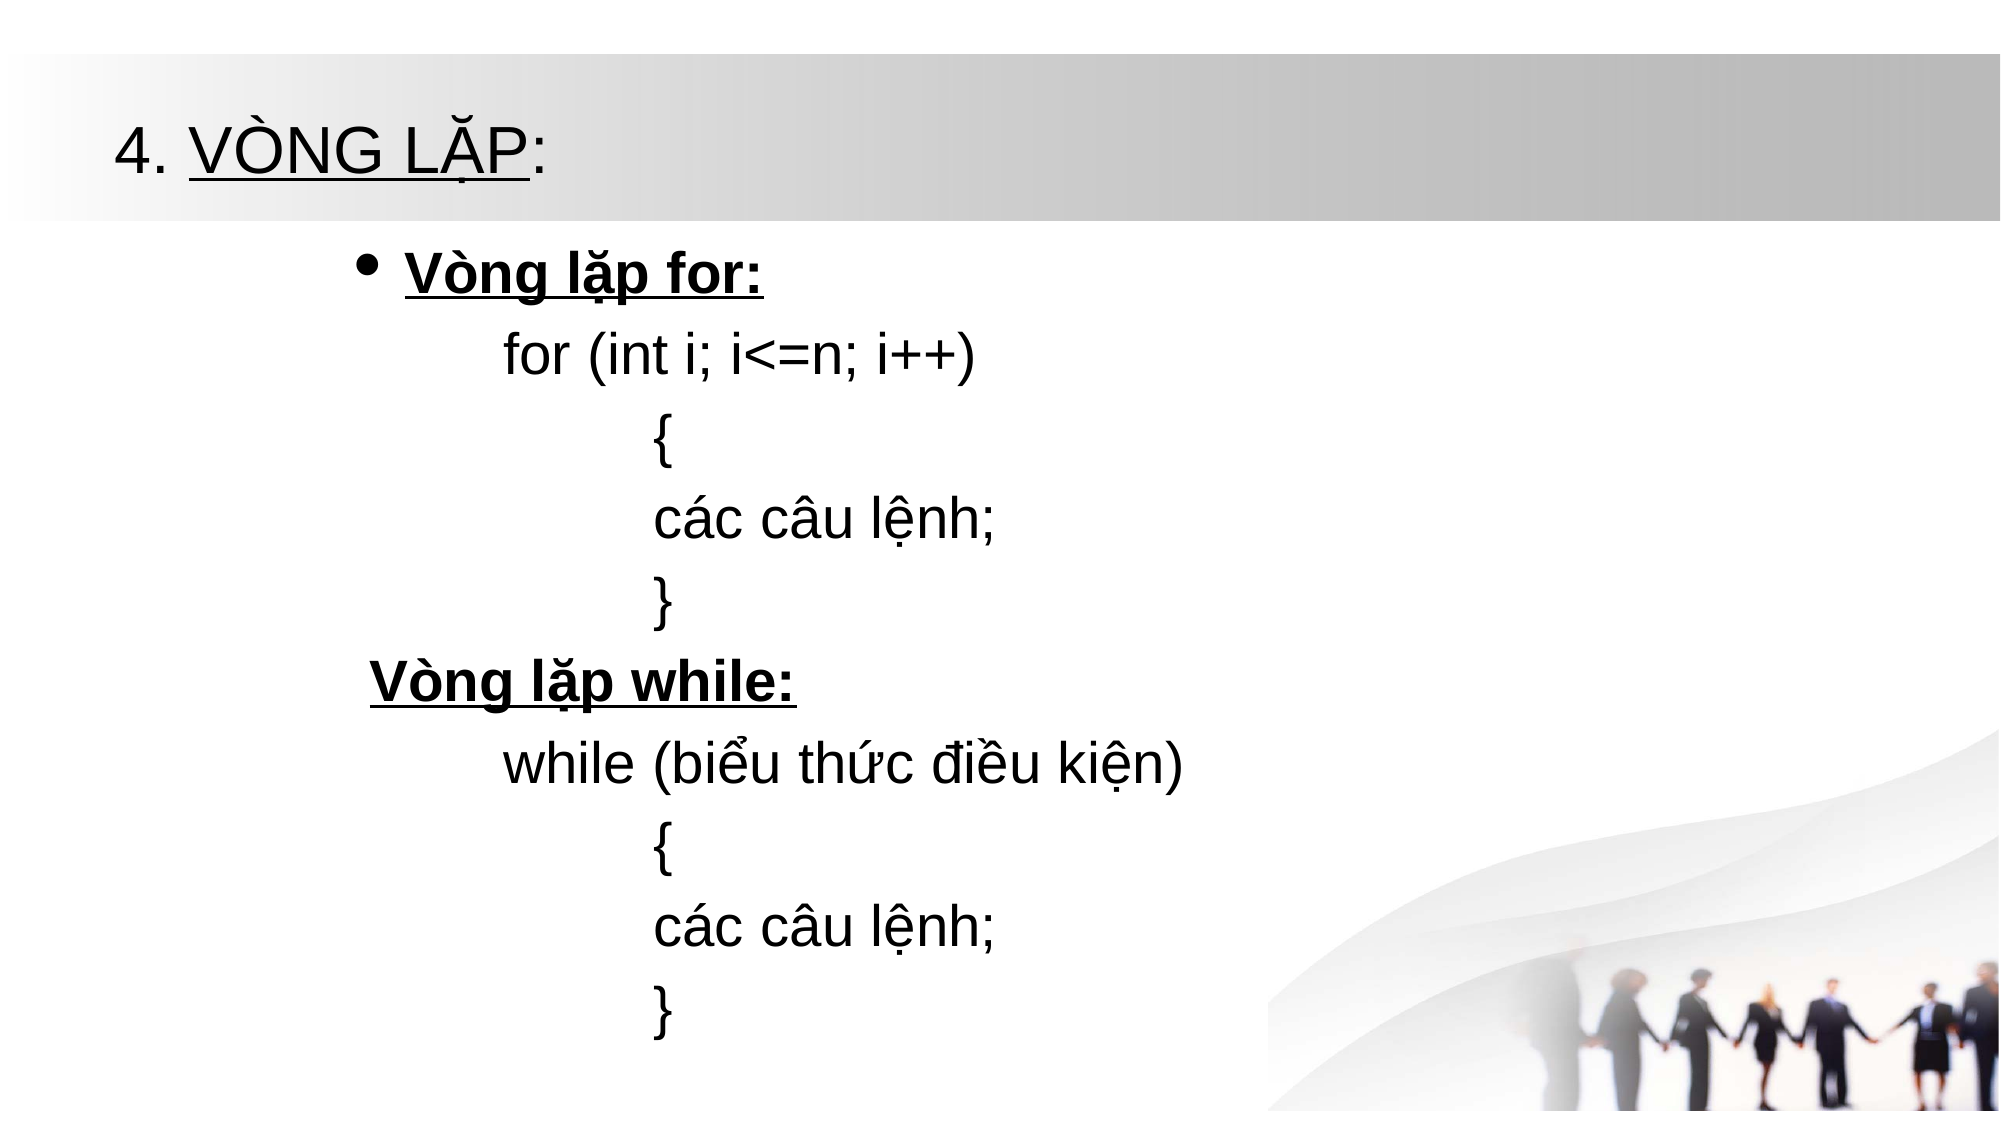

# 4. VÒNG LẶP:
 Vòng lặp for:
	for (int i; i<=n; i++)
		{
		các câu lệnh;
		}
 Vòng lặp while:
	while (biểu thức điều kiện)
		{
		các câu lệnh;
		}